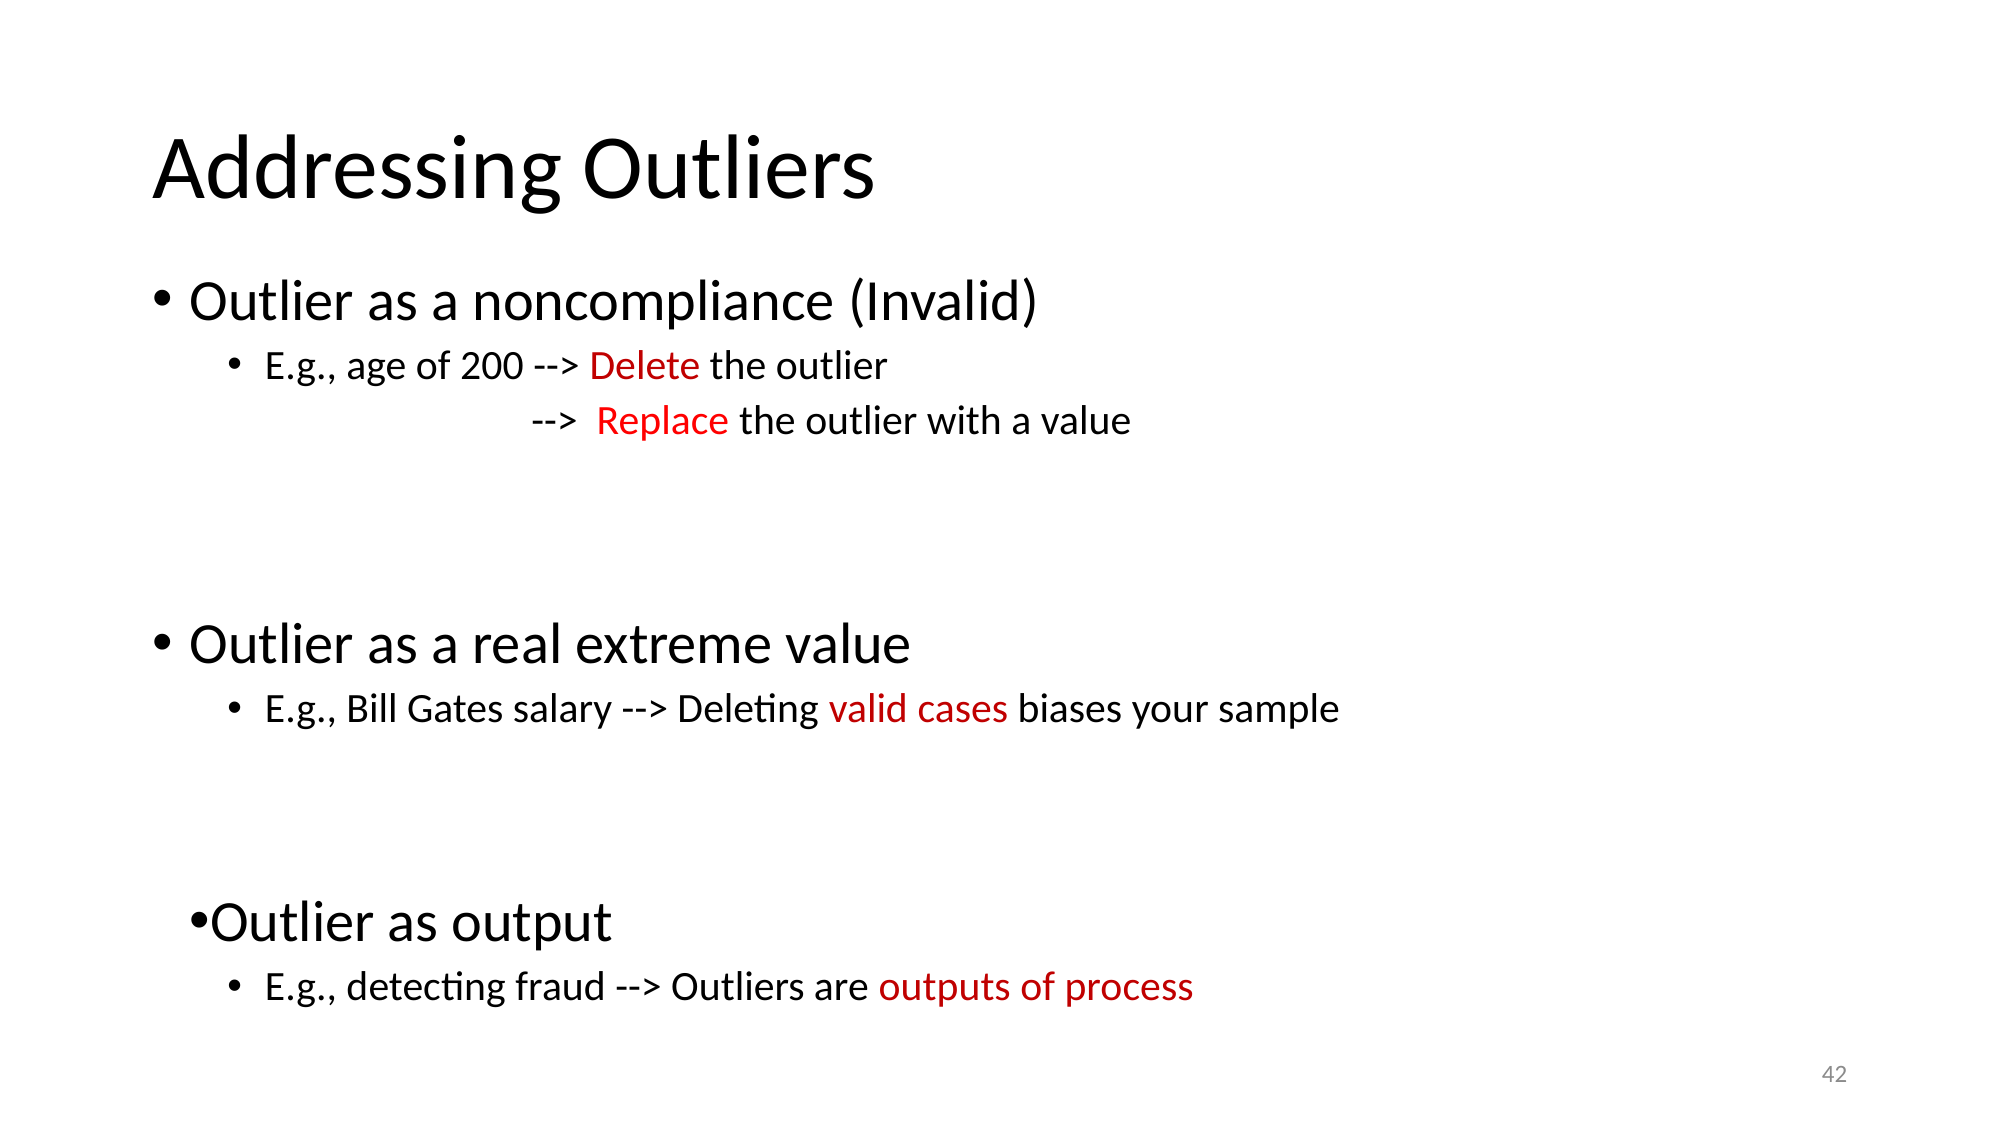

# Addressing Outliers
Outlier as a noncompliance (Invalid)
E.g., age of 200 --> Delete the outlier
                                -->  Replace the outlier with a value

Outlier as a real extreme value
E.g., Bill Gates salary --> Deleting valid cases biases your sample

Outlier as output
E.g., detecting fraud --> Outliers are outputs of process
42